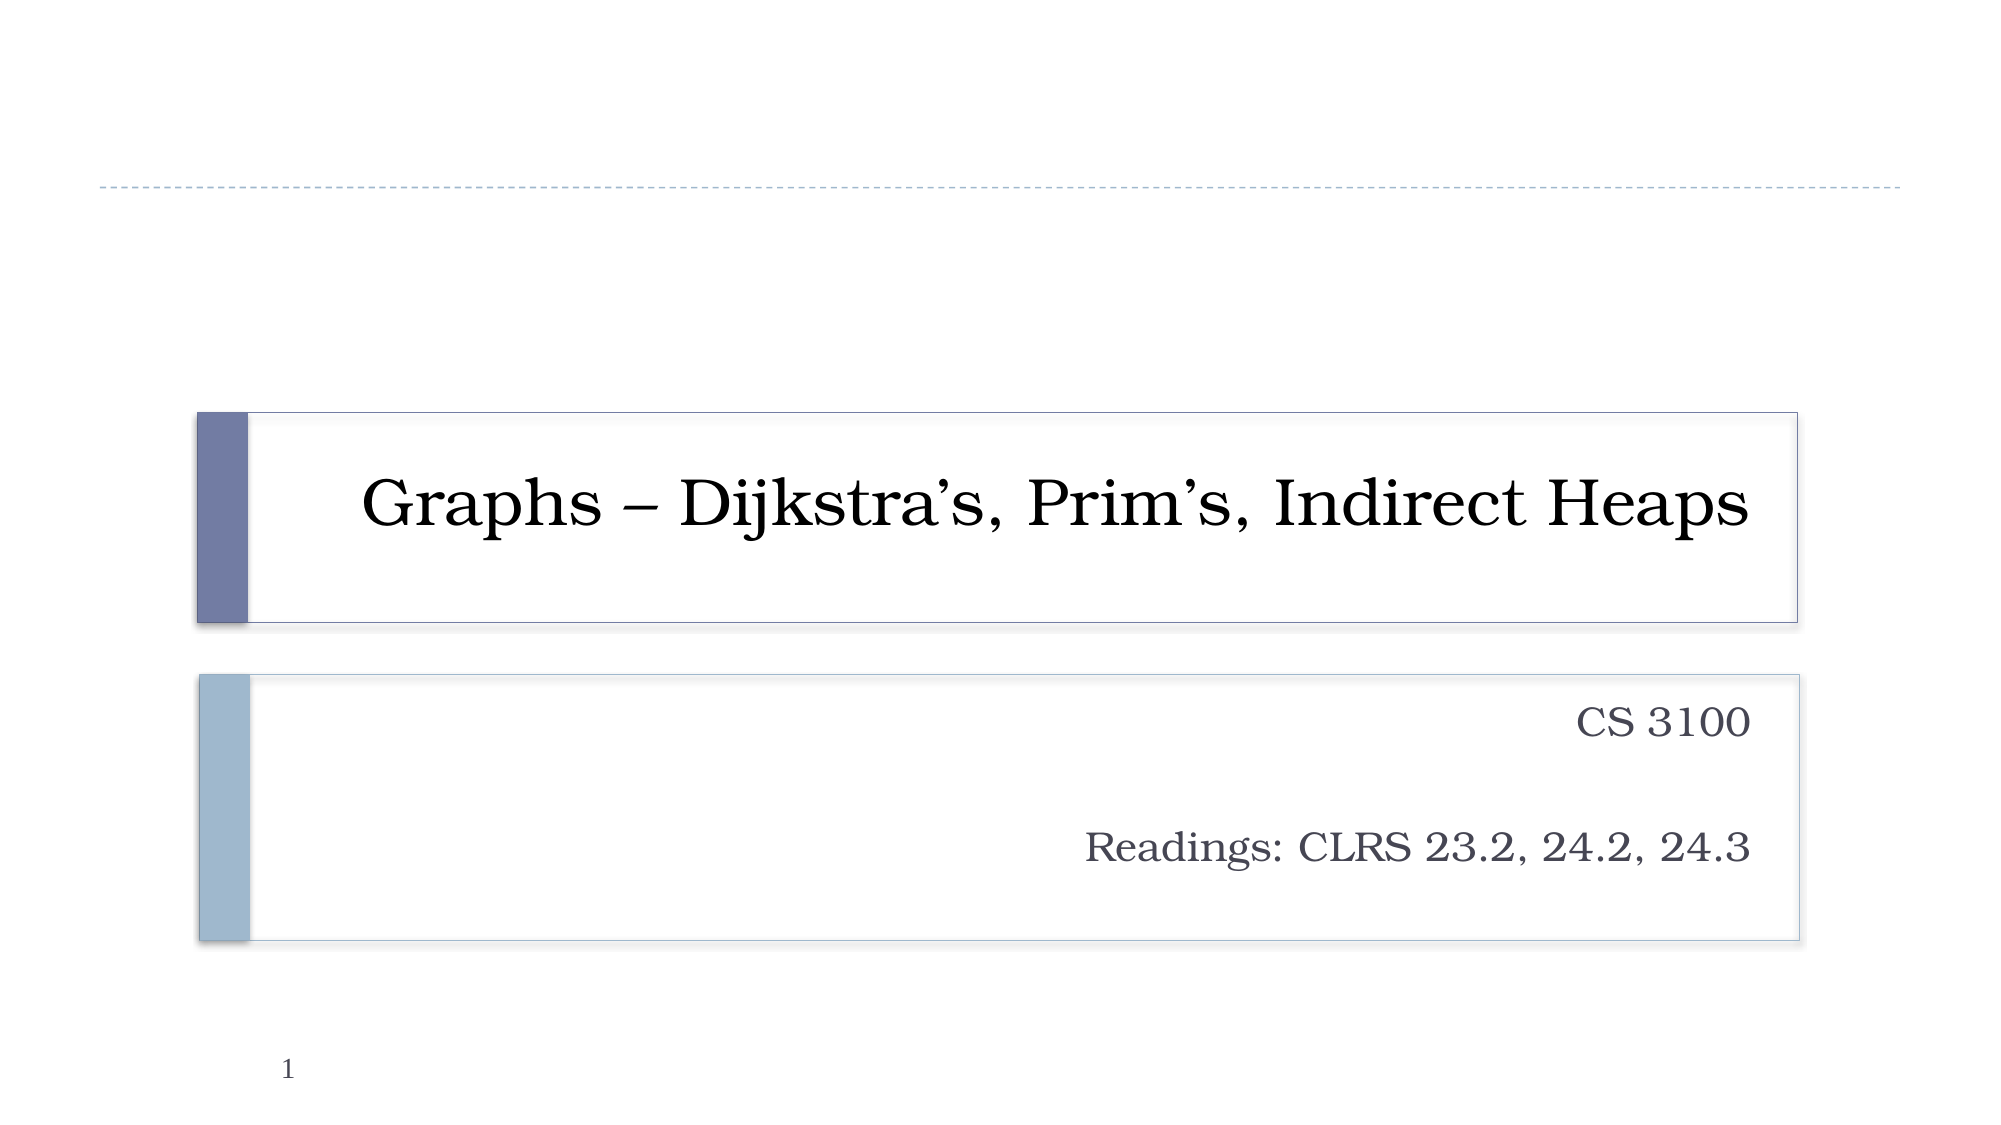

# Graphs – Dijkstra’s, Prim’s, Indirect Heaps
CS 3100

Readings: CLRS 23.2, 24.2, 24.3
1